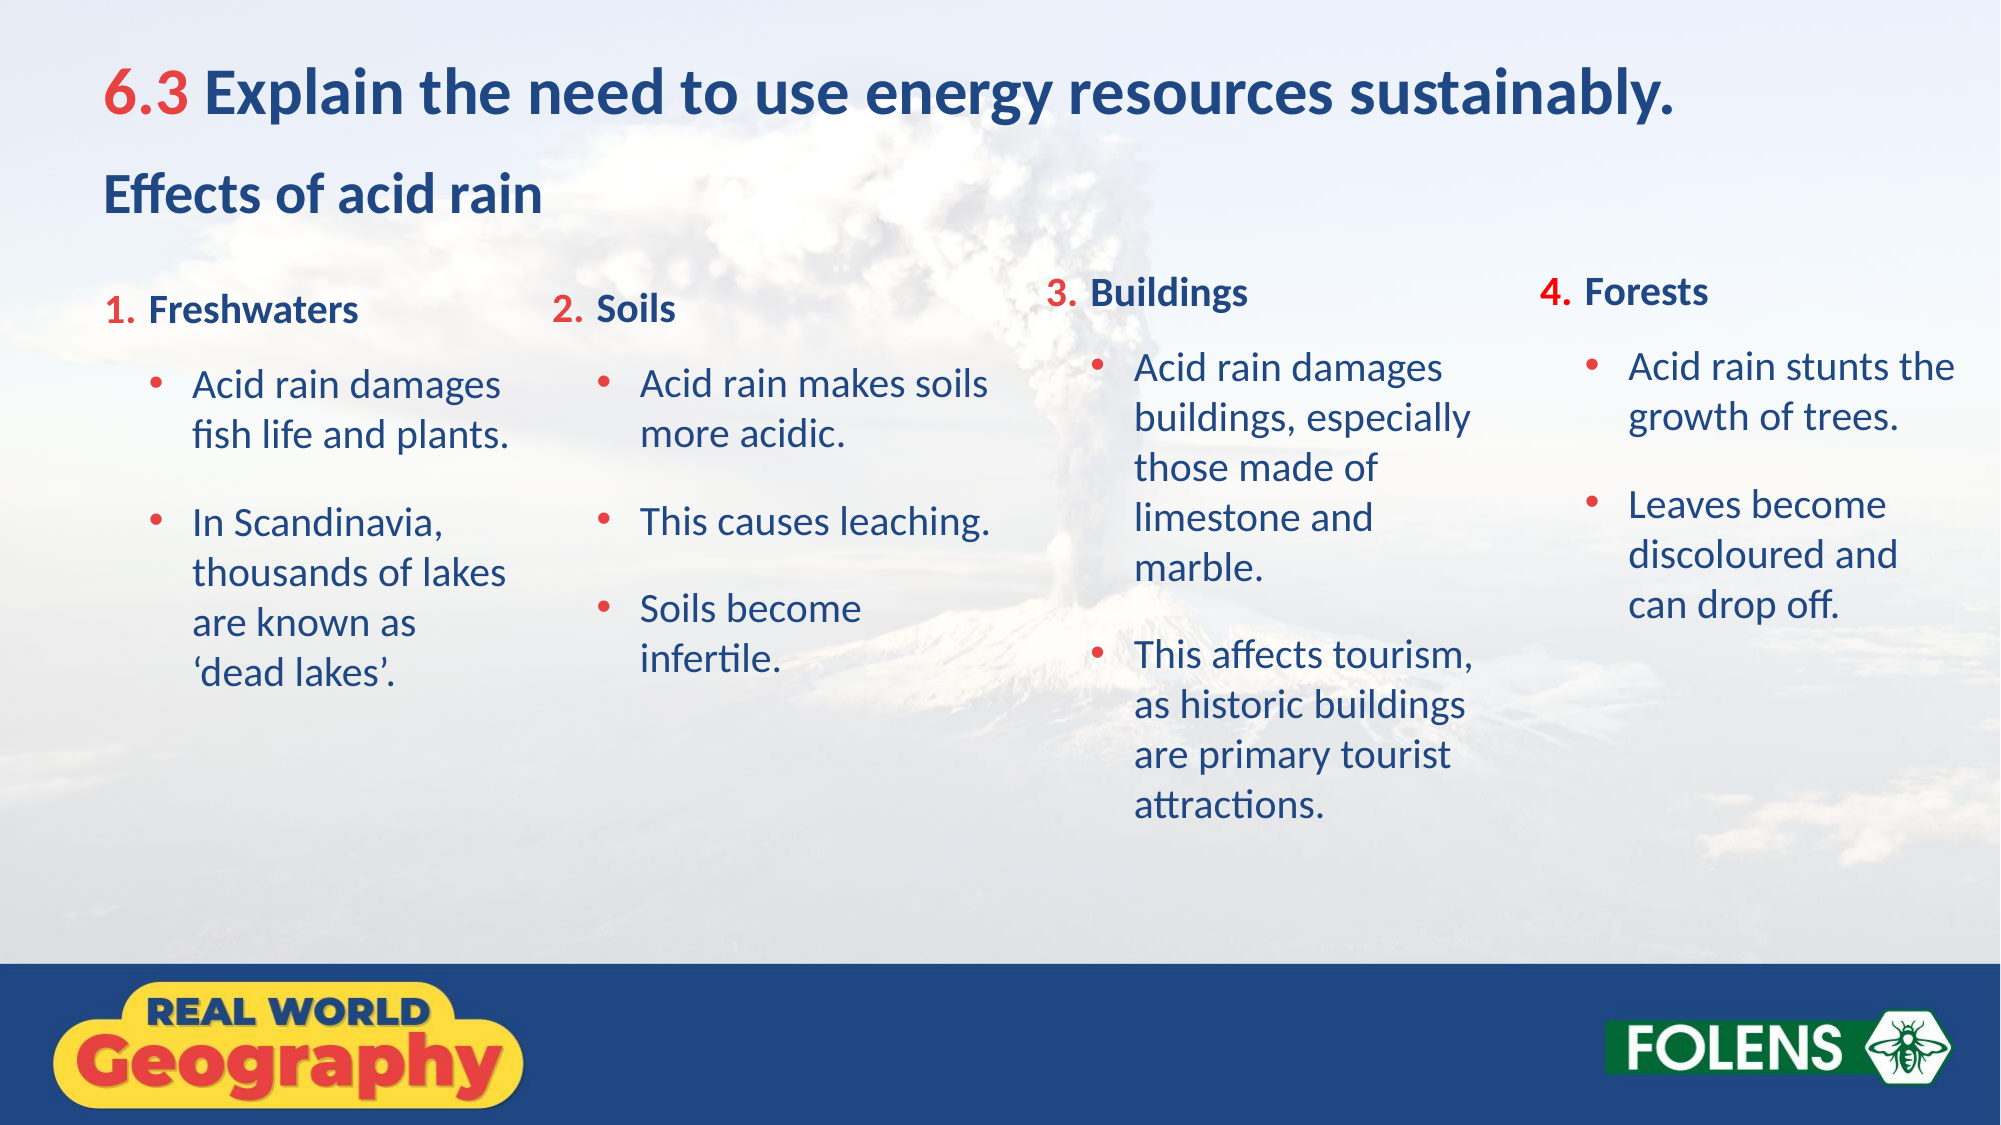

6.3 Explain the need to use energy resources sustainably.
Effects of acid rain
4. 	Forests
Acid rain stunts the growth of trees.
Leaves become discoloured and can drop off.
3. 	Buildings
Acid rain damages buildings, especially those made of limestone and marble.
This affects tourism, as historic buildings are primary tourist attractions.
2. 	Soils
Acid rain makes soils more acidic.
This causes leaching.
Soils become infertile.

1. 	Freshwaters
Acid rain damages fish life and plants.
In Scandinavia, thousands of lakes are known as
‘dead lakes’.